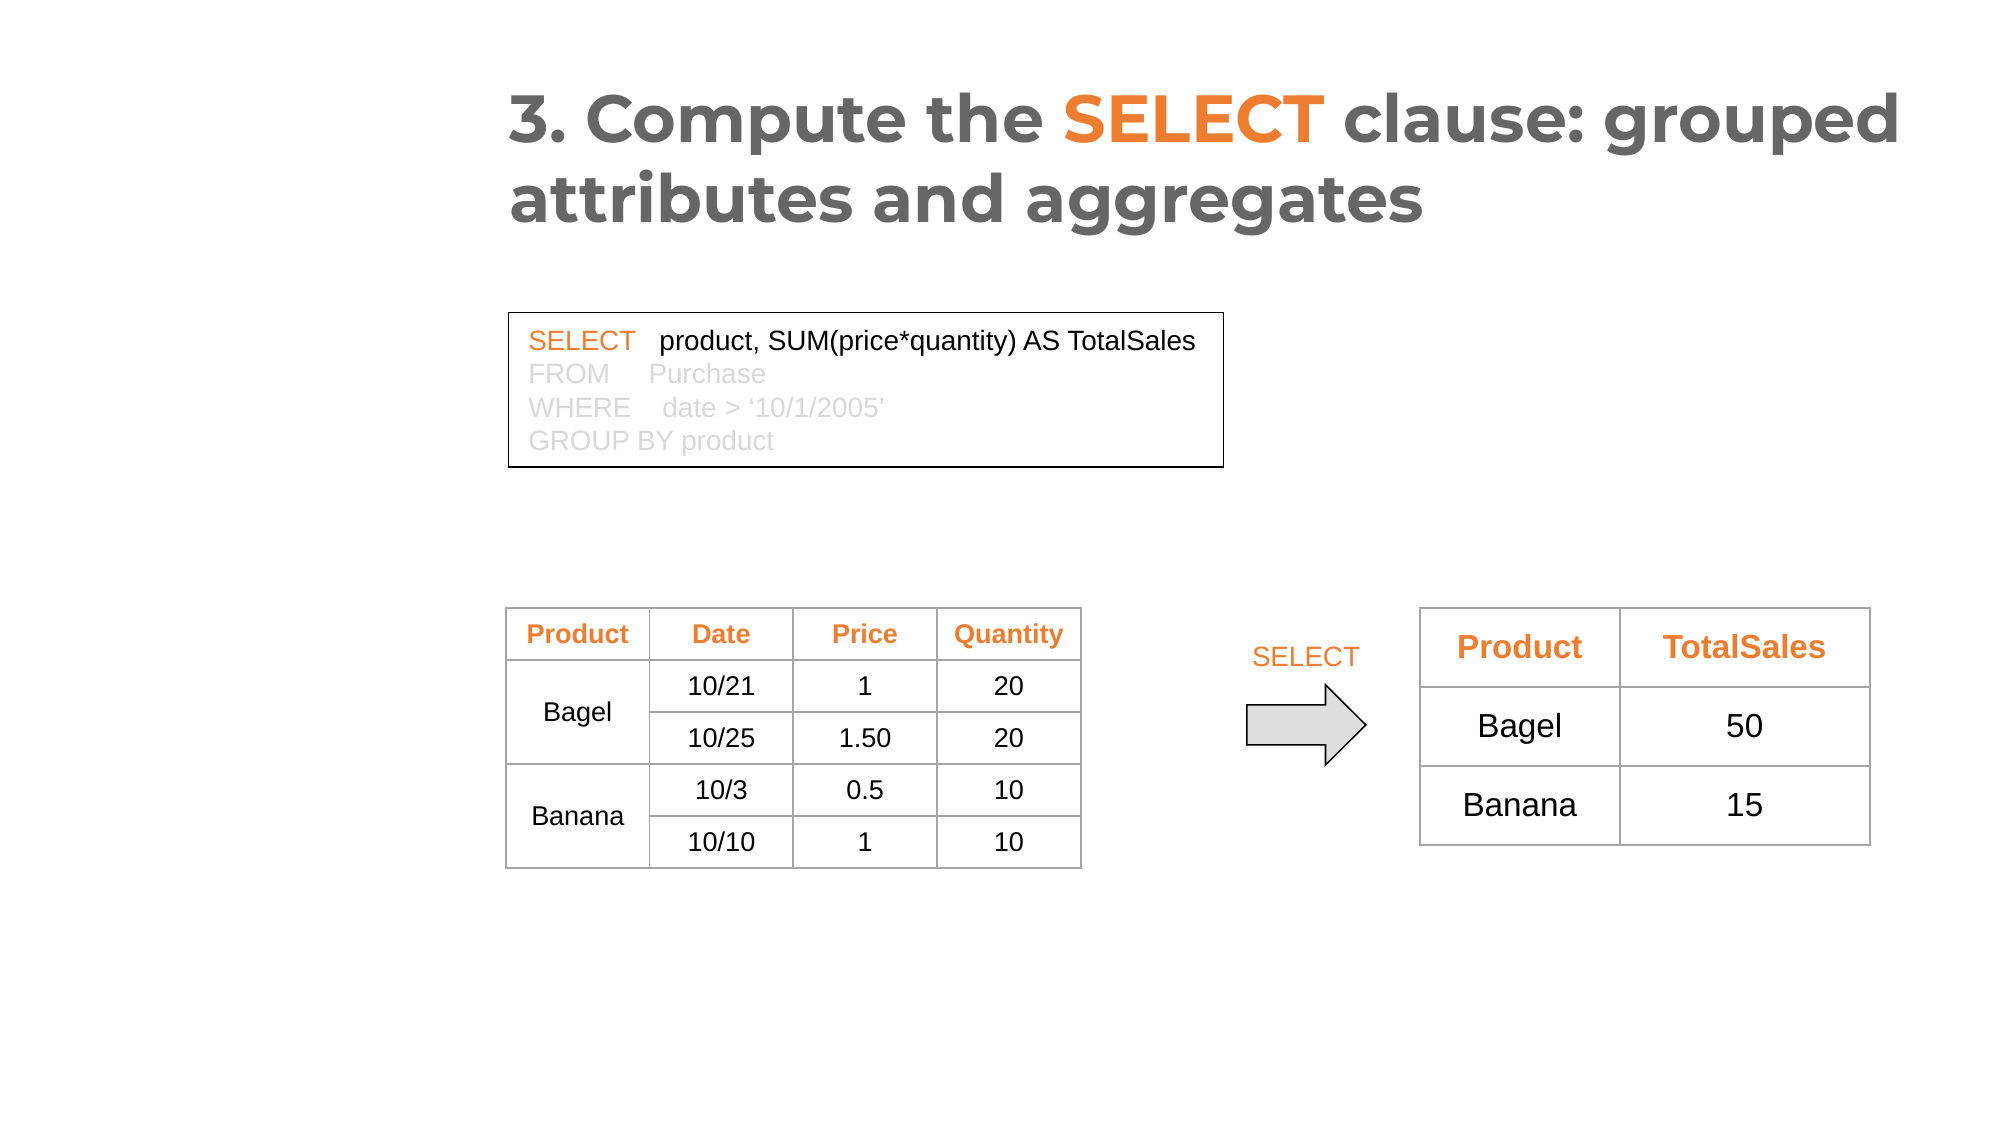

3. Compute the SELECT clause: grouped attributes and aggregates
SELECT   product, SUM(price*quantity) AS TotalSales
FROM     Purchase
WHERE    date > ‘10/1/2005’
GROUP BY product
| Product | Date | Price | Quantity |
| --- | --- | --- | --- |
| Bagel | 10/21 | 1 | 20 |
|  | 10/25 | 1.50 | 20 |
| Banana | 10/3 | 0.5 | 10 |
|  | 10/10 | 1 | 10 |
| Product | TotalSales |
| --- | --- |
| Bagel | 50 |
| Banana | 15 |
SELECT